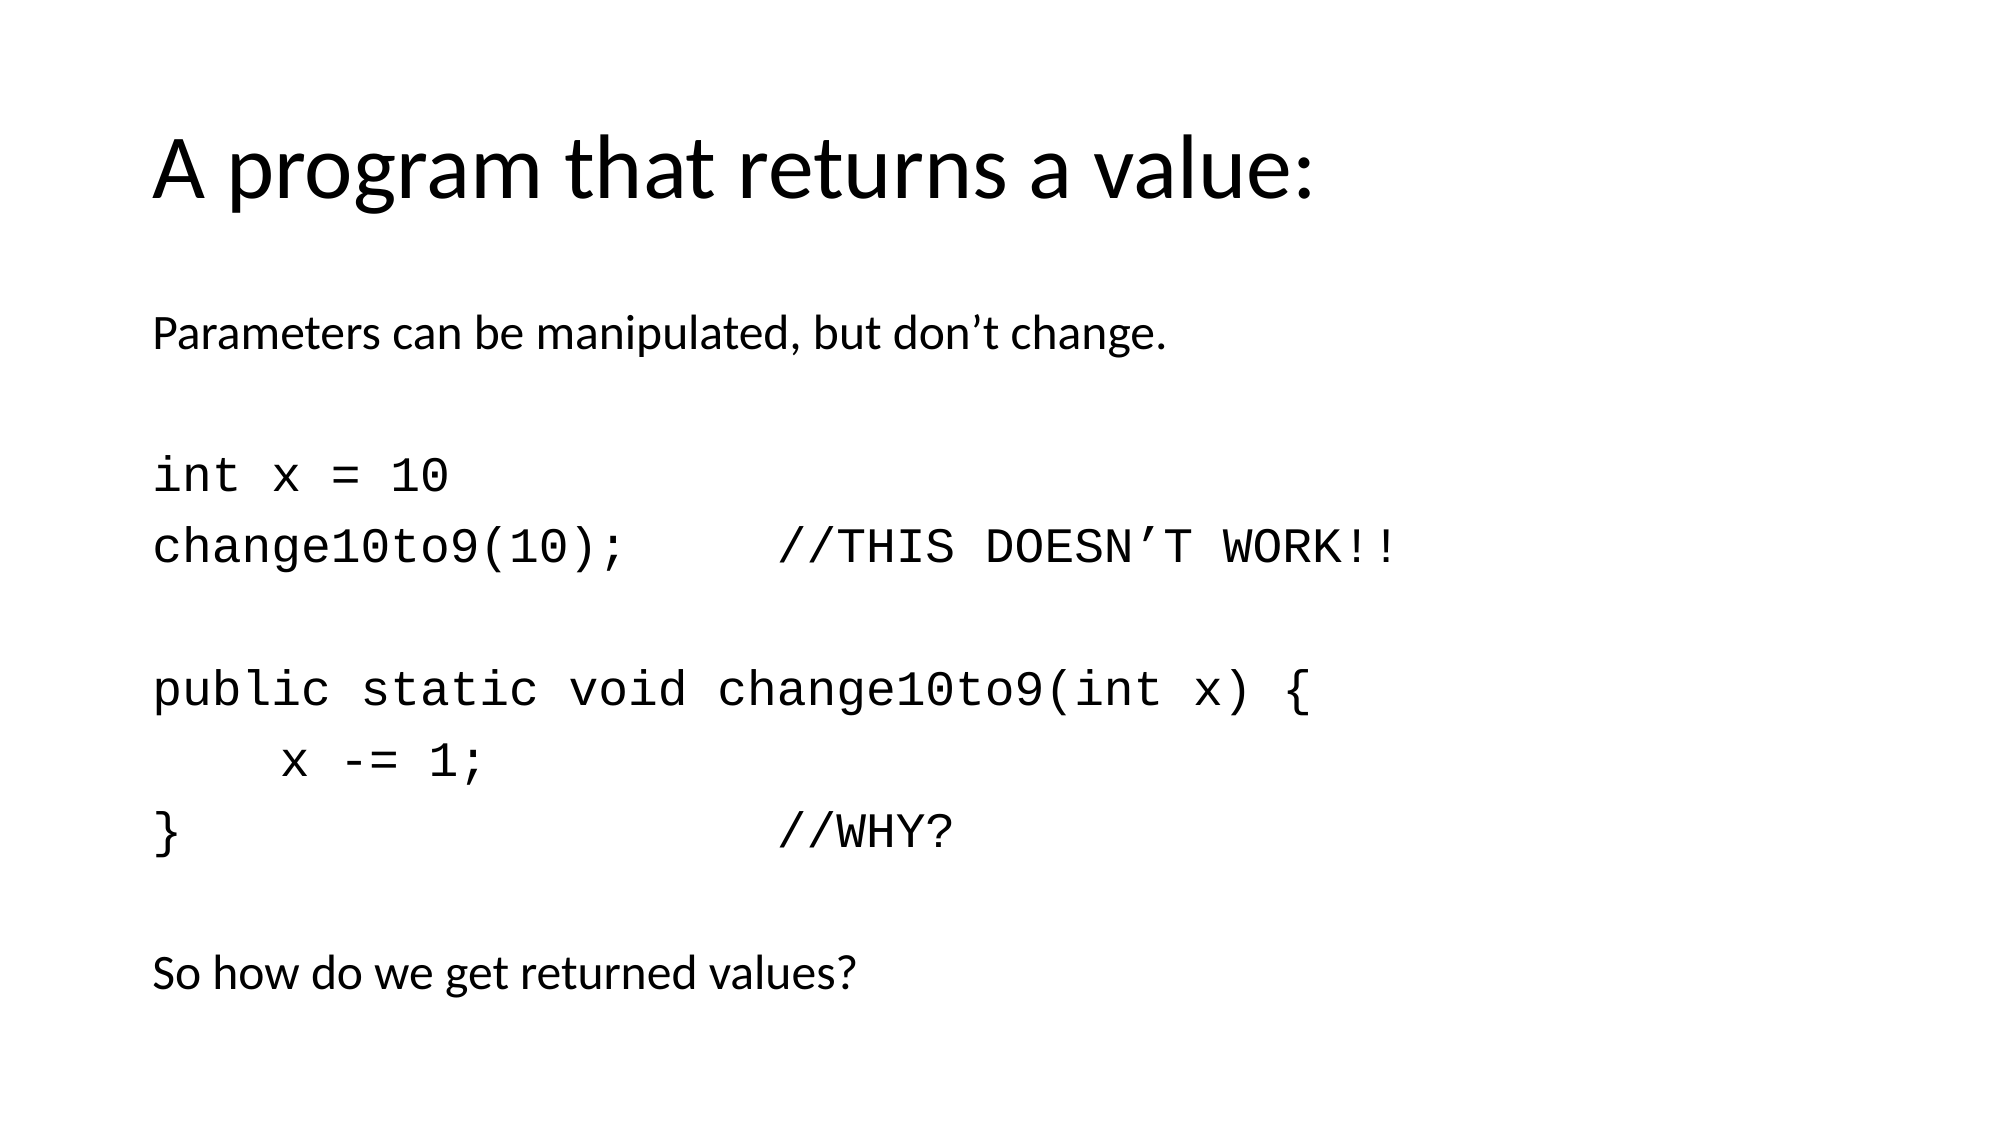

# A program that returns a value:
Parameters can be manipulated, but don’t change.

int x = 10
change10to9(10);     //THIS DOESN’T WORK!!

public static void change10to9(int x) {
	x -= 1;
}                    //WHY?

So how do we get returned values?